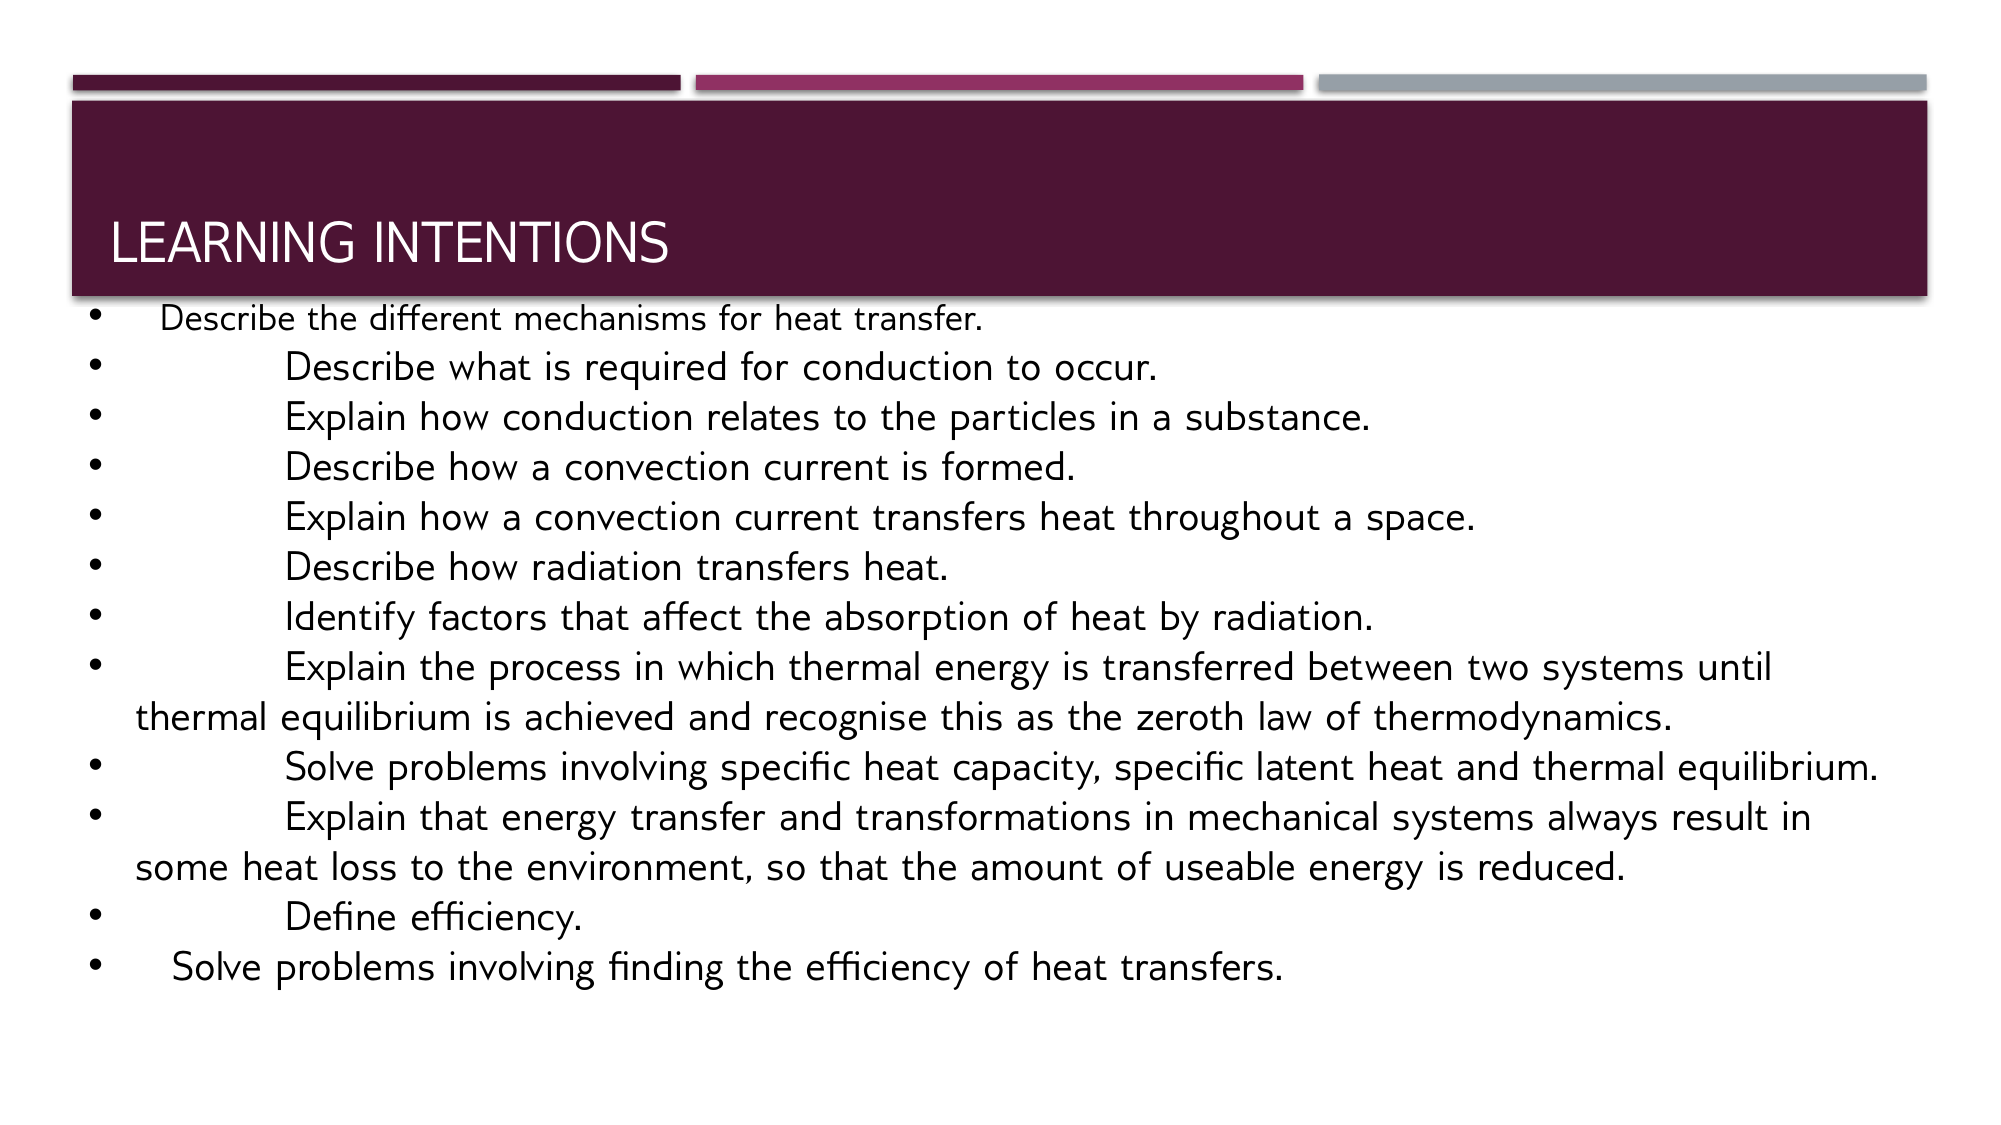

# Learning Intentions
  Describe the different mechanisms for heat transfer.
	Describe what is required for conduction to occur.
	Explain how conduction relates to the particles in a substance.
	Describe how a convection current is formed.
	Explain how a convection current transfers heat throughout a space.
	Describe how radiation transfers heat.
	Identify factors that affect the absorption of heat by radiation.
	Explain the process in which thermal energy is transferred between two systems until thermal equilibrium is achieved and recognise this as the zeroth law of thermodynamics.
	Solve problems involving specific heat capacity, specific latent heat and thermal equilibrium.
	Explain that energy transfer and transformations in mechanical systems always result in some heat loss to the environment, so that the amount of useable energy is reduced.
	Define efficiency.
   Solve problems involving finding the efficiency of heat transfers.